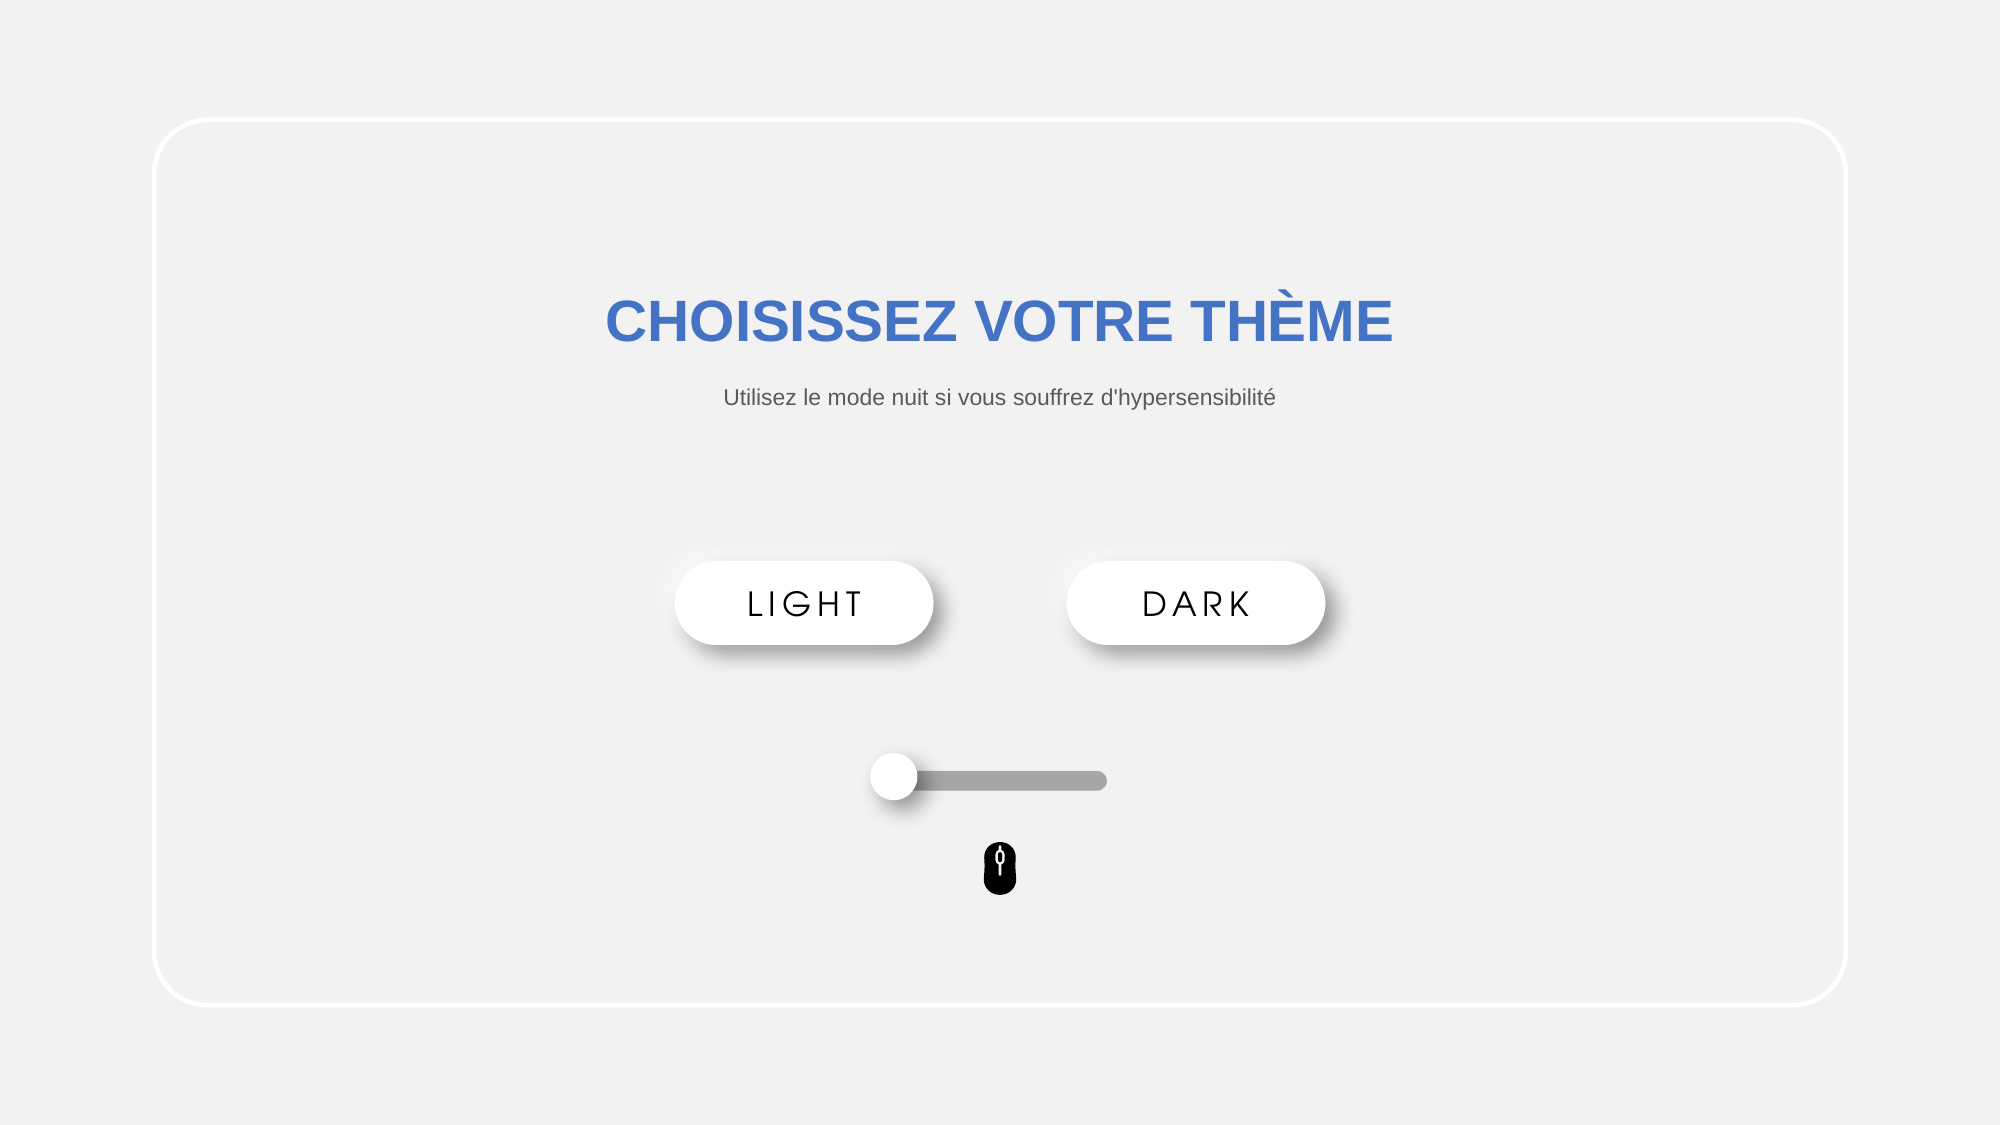

CHOISISSEZ VOTRE THÈME
Utilisez le mode nuit si vous souffrez d'hypersensibilité
LIGHT
DARK